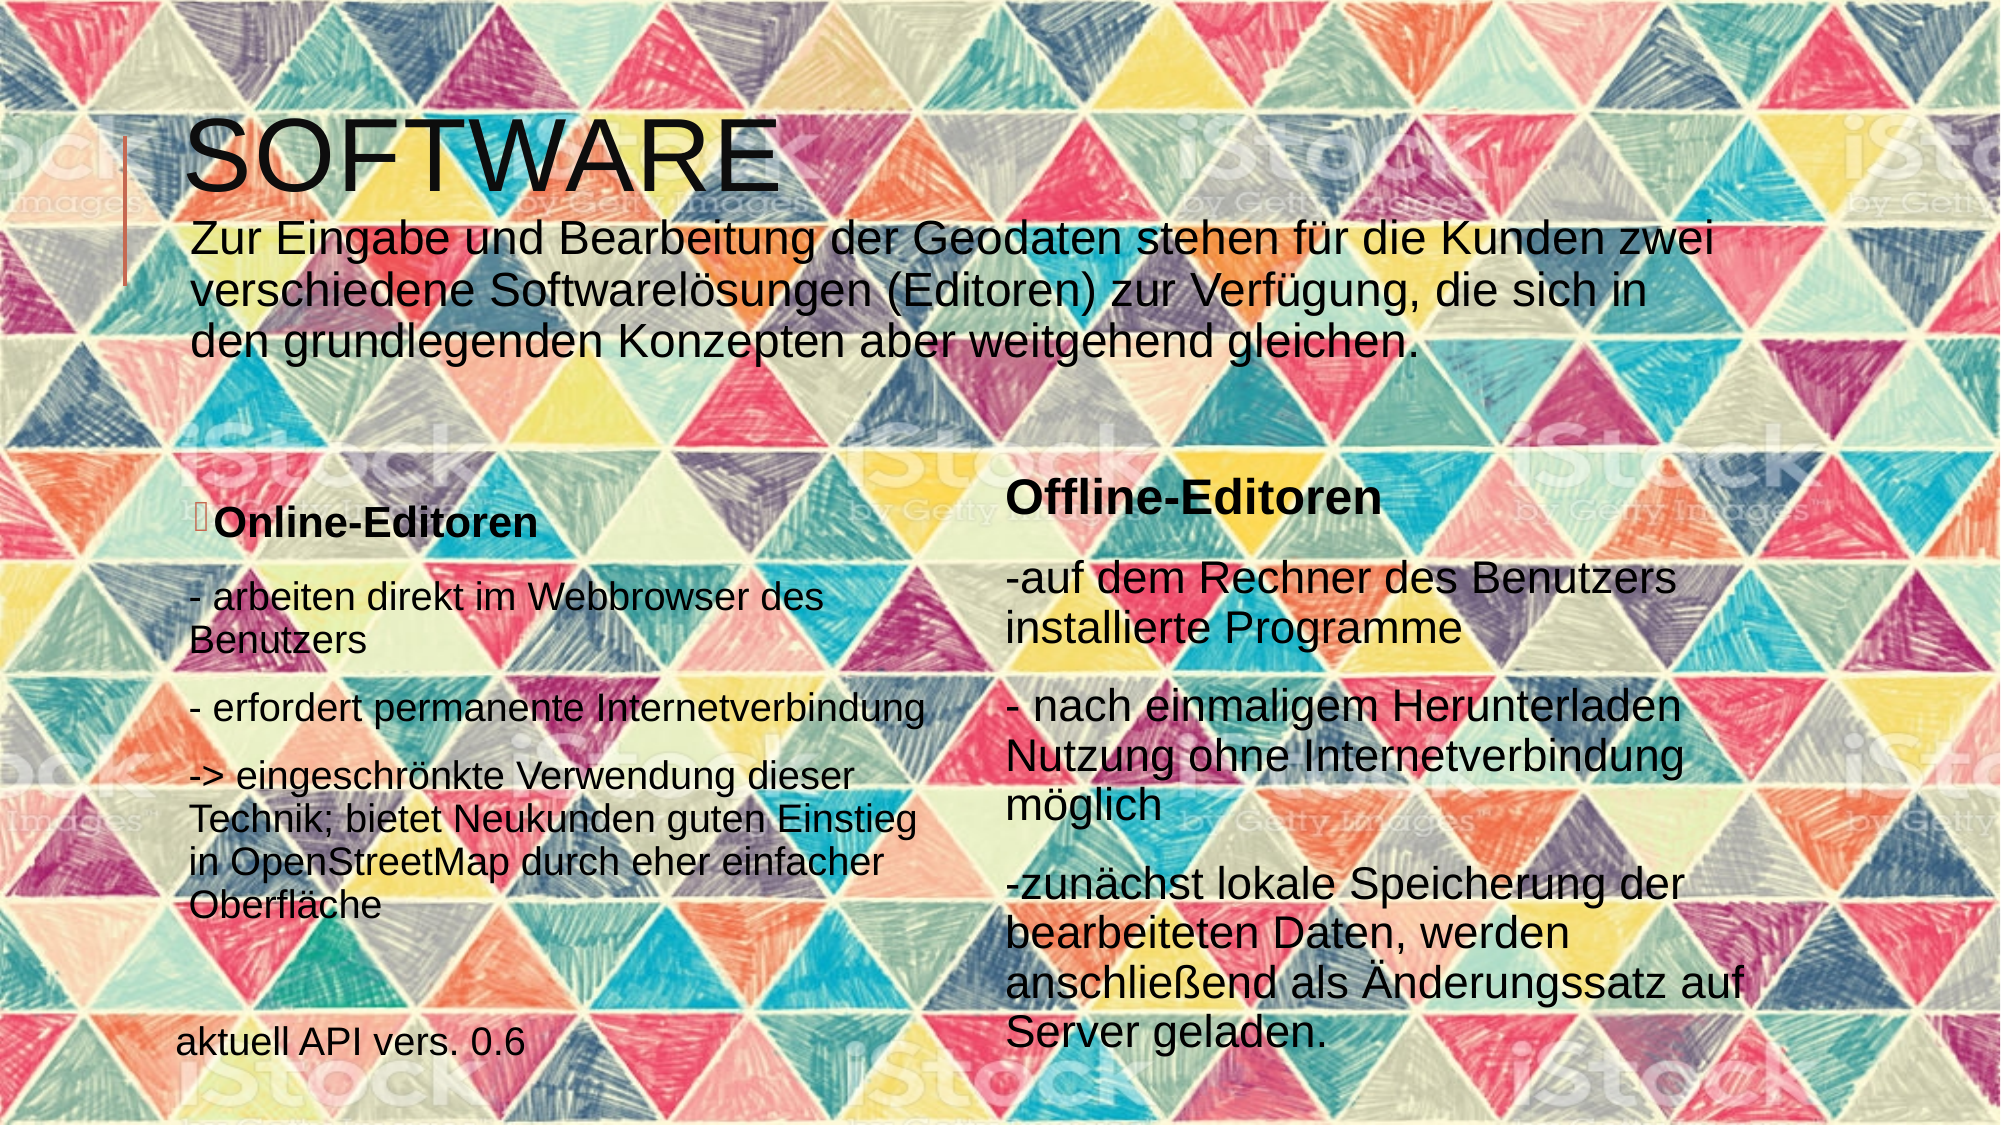

# software
Zur Eingabe und Bearbeitung der Geodaten stehen für die Kunden zwei verschiedene Softwarelösungen (Editoren) zur Verfügung, die sich in den grundlegenden Konzepten aber weitgehend gleichen.

Offline-Editoren
-auf dem Rechner des Benutzers installierte Programme
- nach einmaligem Herunterladen Nutzung ohne Internetverbindung möglich
-zunächst lokale Speicherung der bearbeiteten Daten, werden anschließend als Änderungssatz auf Server geladen.
Online-Editoren
- arbeiten direkt im Webbrowser des Benutzers
- erfordert permanente Internetverbindung
-> eingeschrönkte Verwendung dieser Technik; bietet Neukunden guten Einstieg in OpenStreetMap durch eher einfacher Oberfläche

aktuell API vers. 0.6